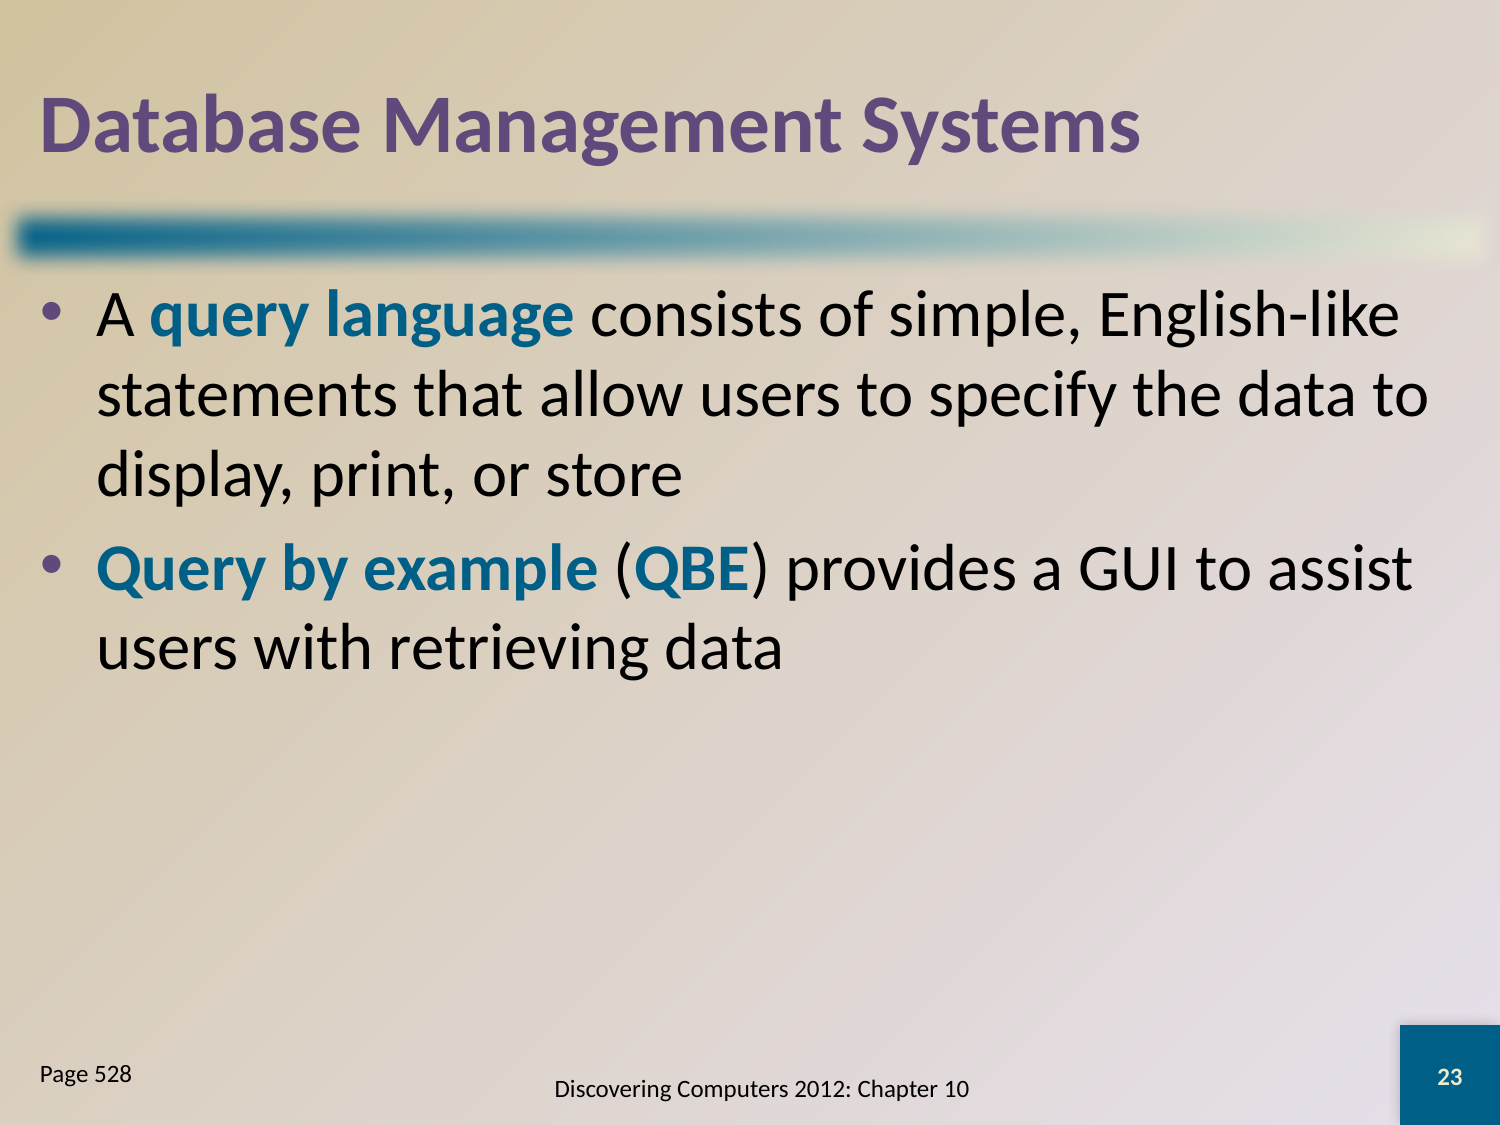

# Database Management Systems
A query language consists of simple, English-like statements that allow users to specify the data to display, print, or store
Query by example (QBE) provides a GUI to assist users with retrieving data
23
Page 528
Discovering Computers 2012: Chapter 10